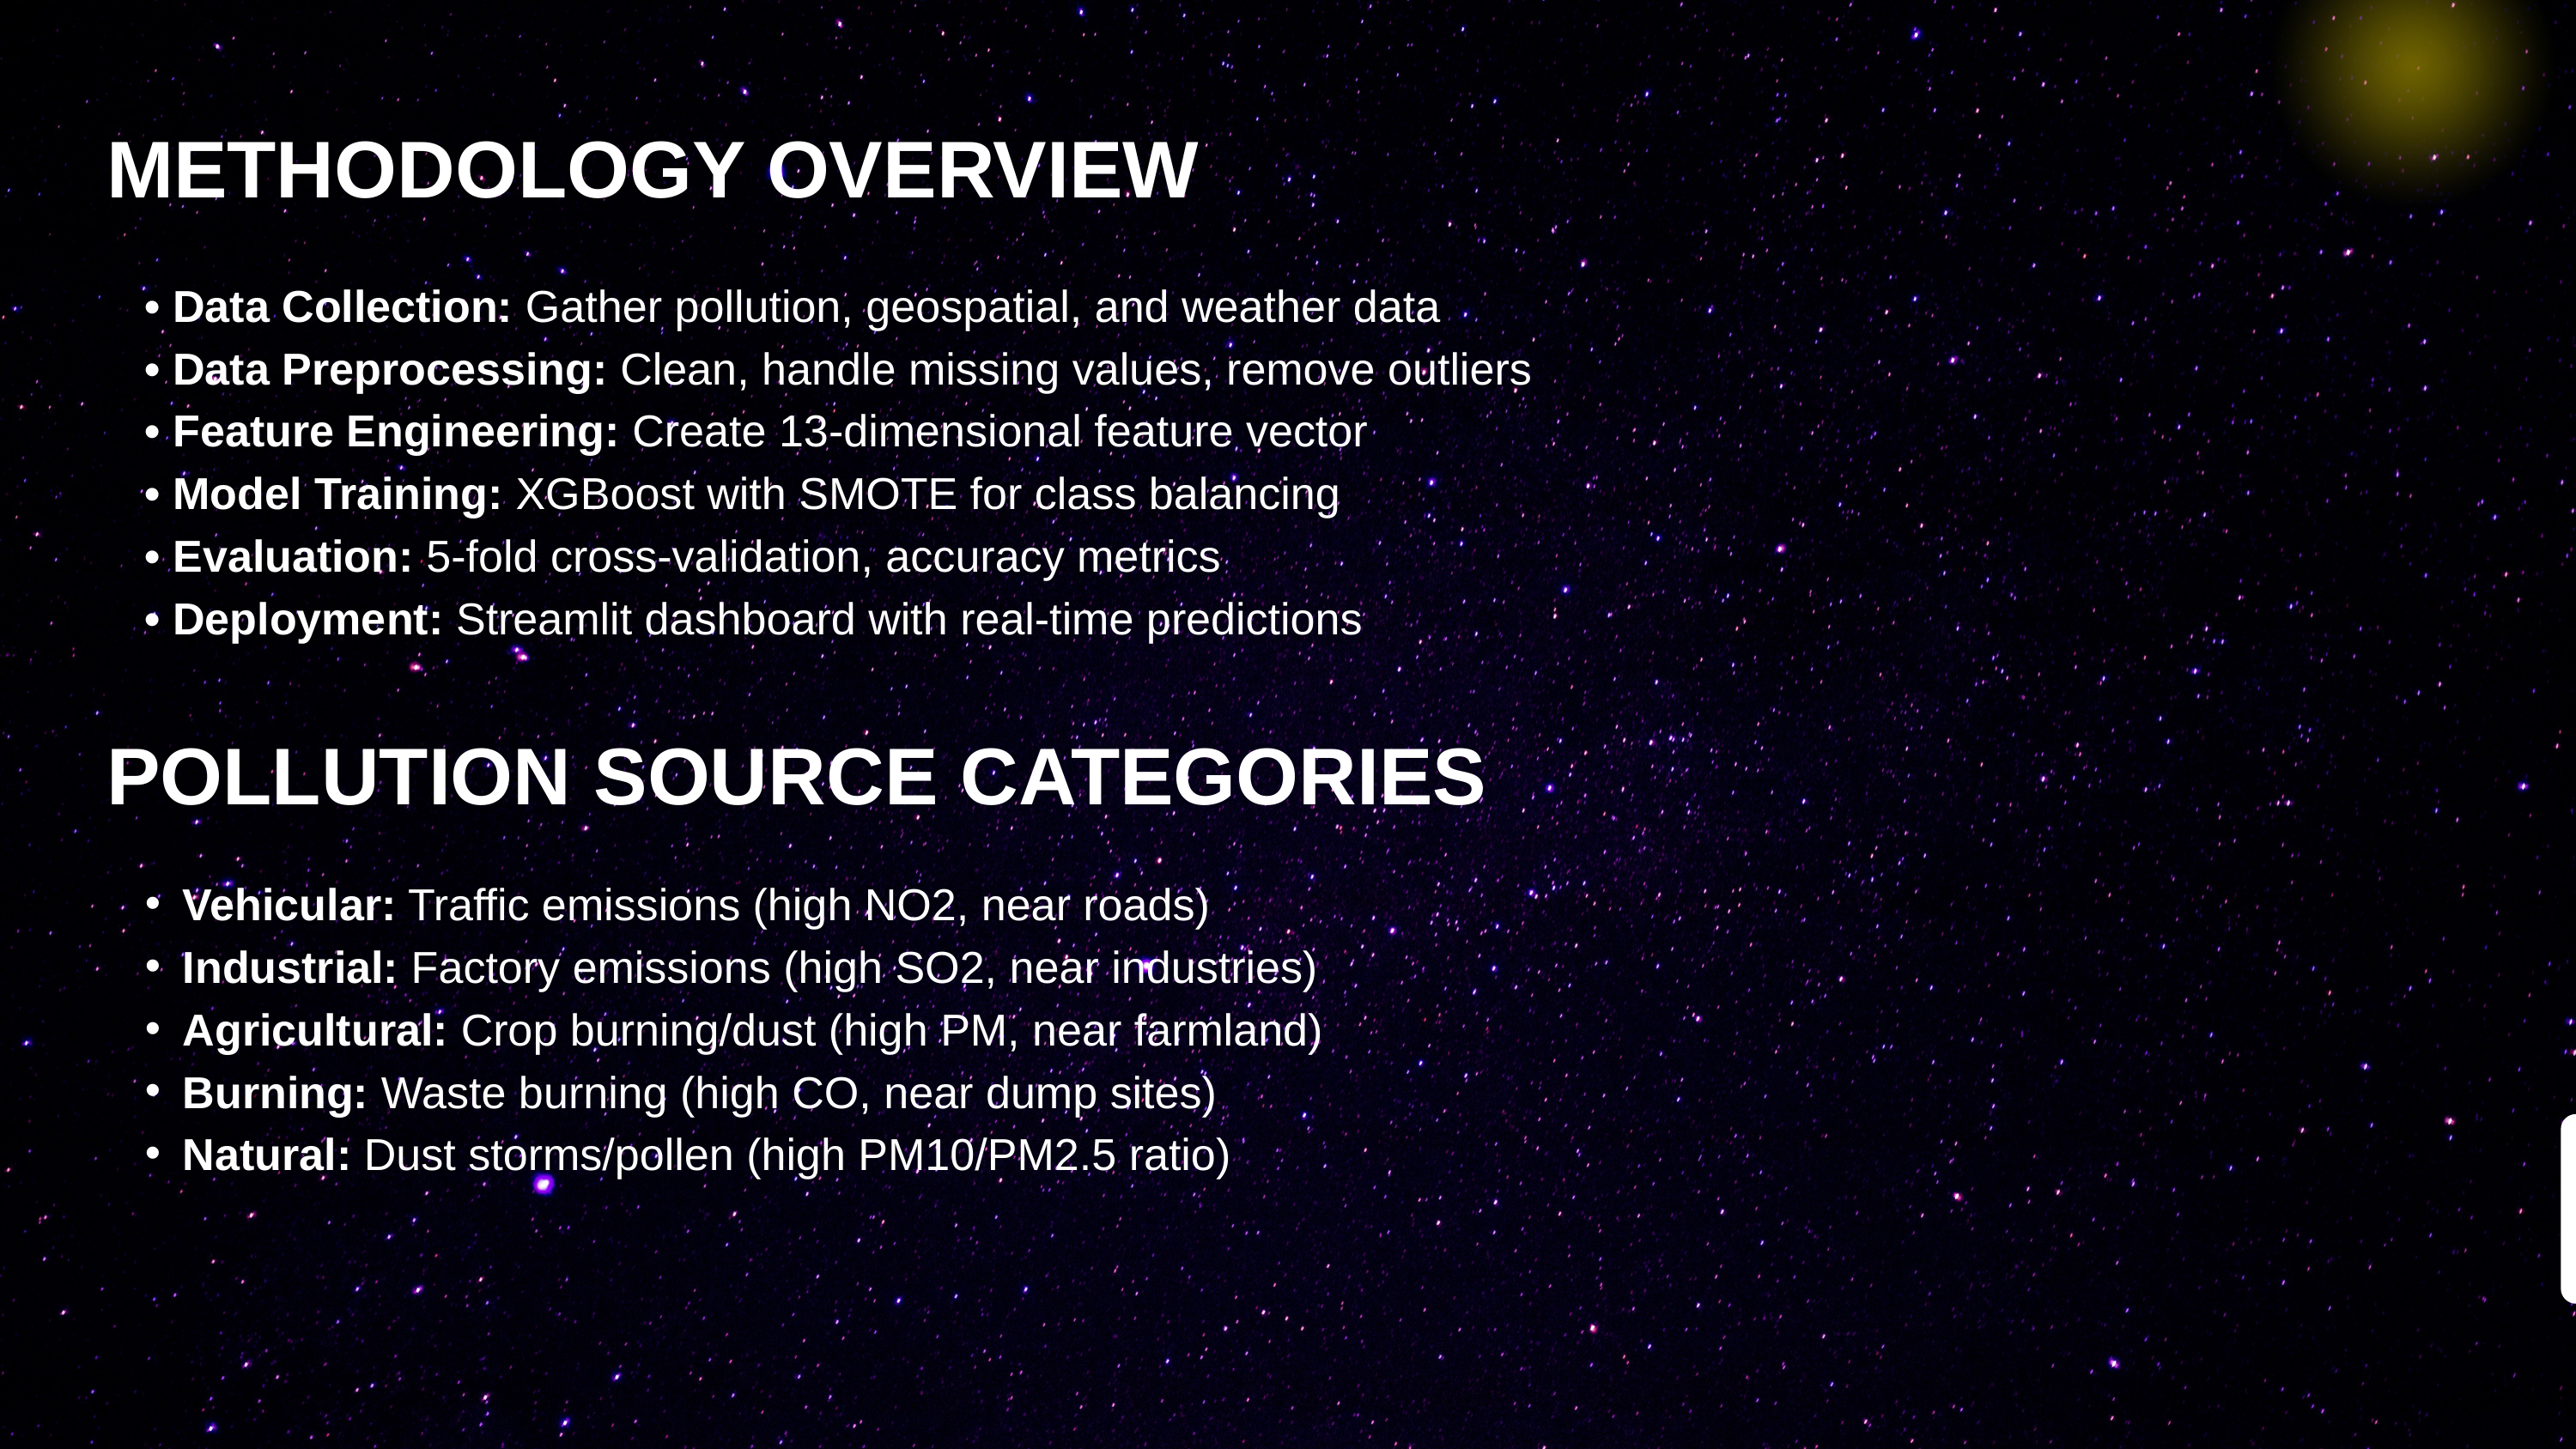

METHODOLOGY OVERVIEW

• Data Collection: Gather pollution, geospatial, and weather data
• Data Preprocessing: Clean, handle missing values, remove outliers
• Feature Engineering: Create 13-dimensional feature vector
• Model Training: XGBoost with SMOTE for class balancing
• Evaluation: 5-fold cross-validation, accuracy metrics
• Deployment: Streamlit dashboard with real-time predictions

POLLUTION SOURCE CATEGORIES

Vehicular: Traffic emissions (high NO2, near roads)
Industrial: Factory emissions (high SO2, near industries)
Agricultural: Crop burning/dust (high PM, near farmland)
Burning: Waste burning (high CO, near dump sites)
Natural: Dust storms/pollen (high PM10/PM2.5 ratio)